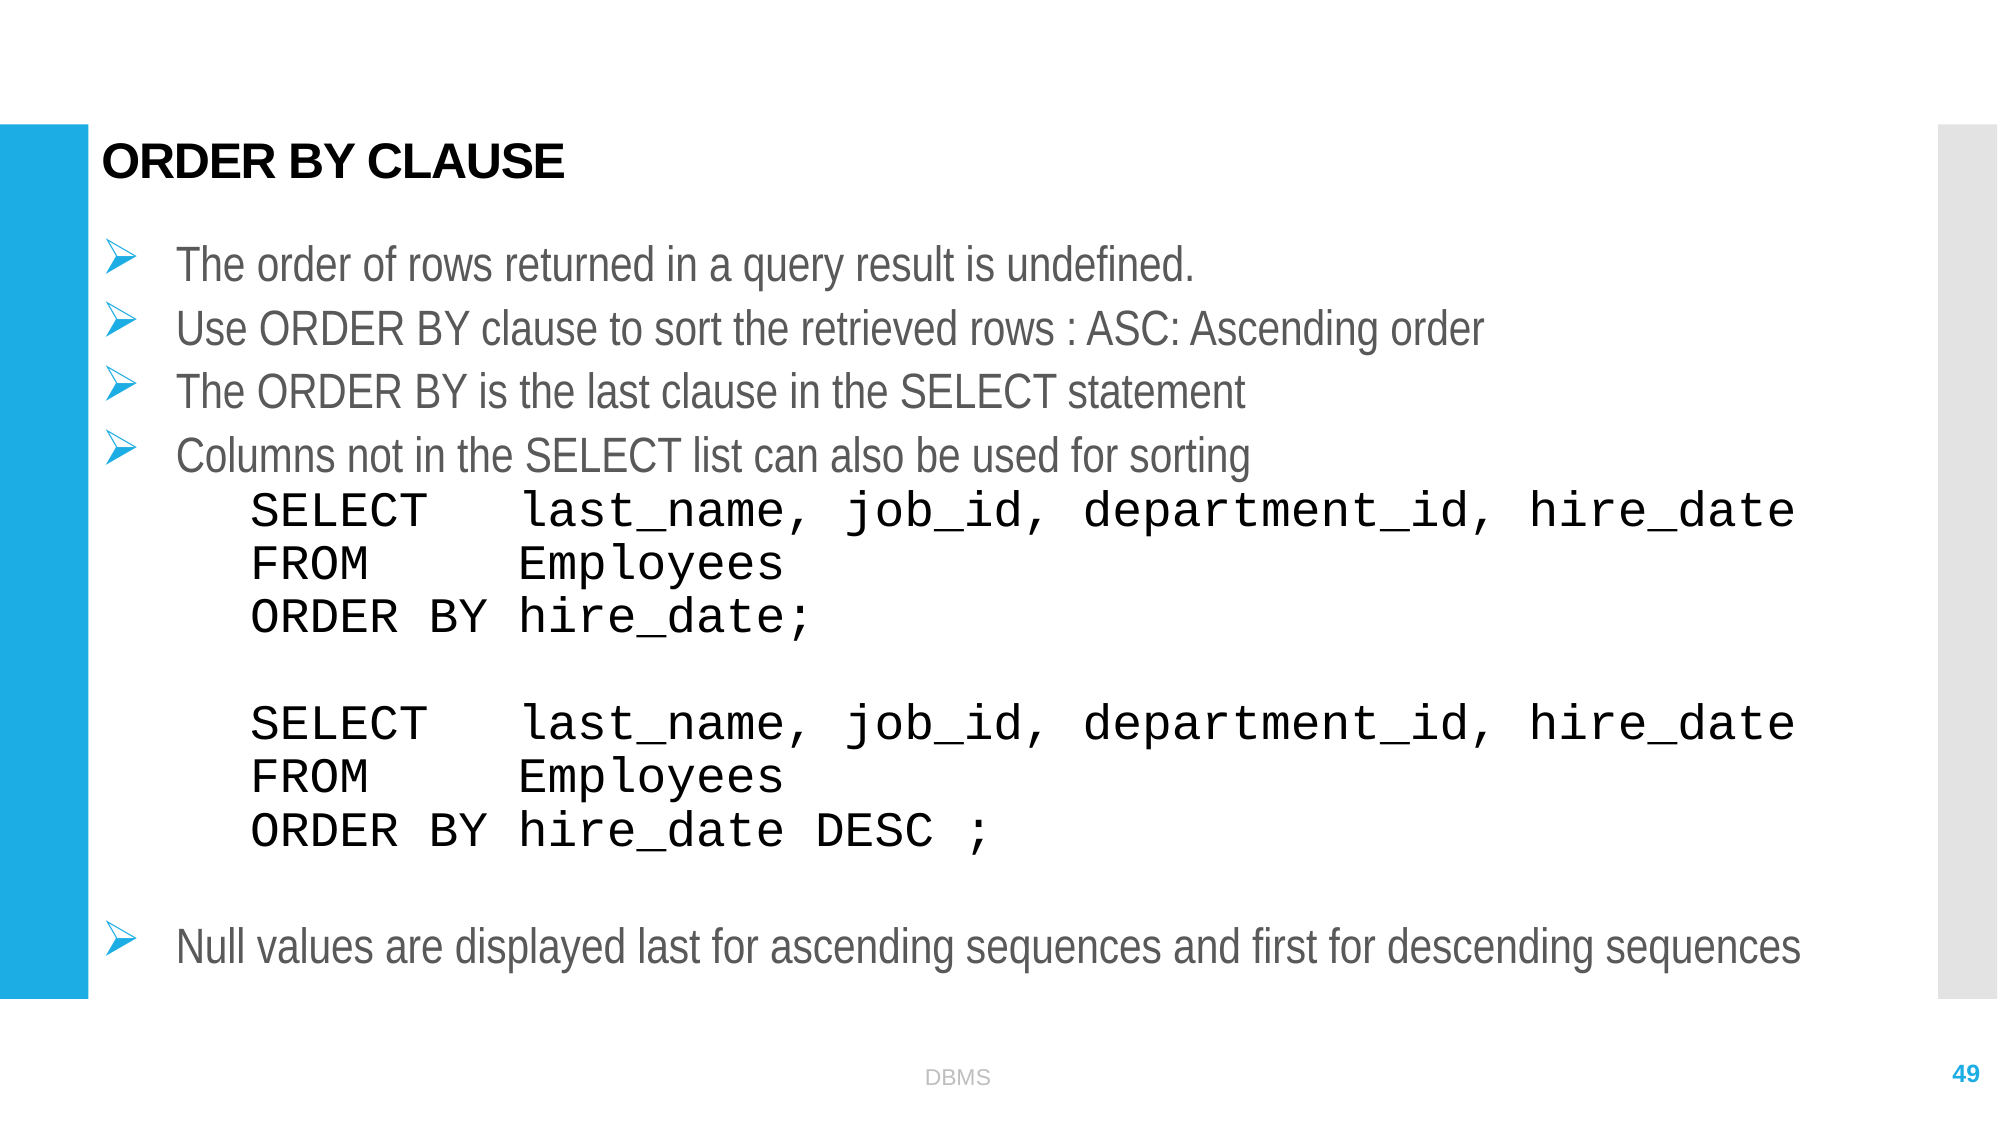

# ORDER BY CLAUSE
The order of rows returned in a query result is undefined.
Use ORDER BY clause to sort the retrieved rows : ASC: Ascending order
The ORDER BY is the last clause in the SELECT statement
Columns not in the SELECT list can also be used for sorting
	SELECT   last_name, job_id, department_id, hire_date
	FROM     Employees
	ORDER BY hire_date;

	SELECT   last_name, job_id, department_id, hire_date
	FROM     Employees
	ORDER BY hire_date DESC ;

Null values are displayed last for ascending sequences and first for descending sequences
49
DBMS